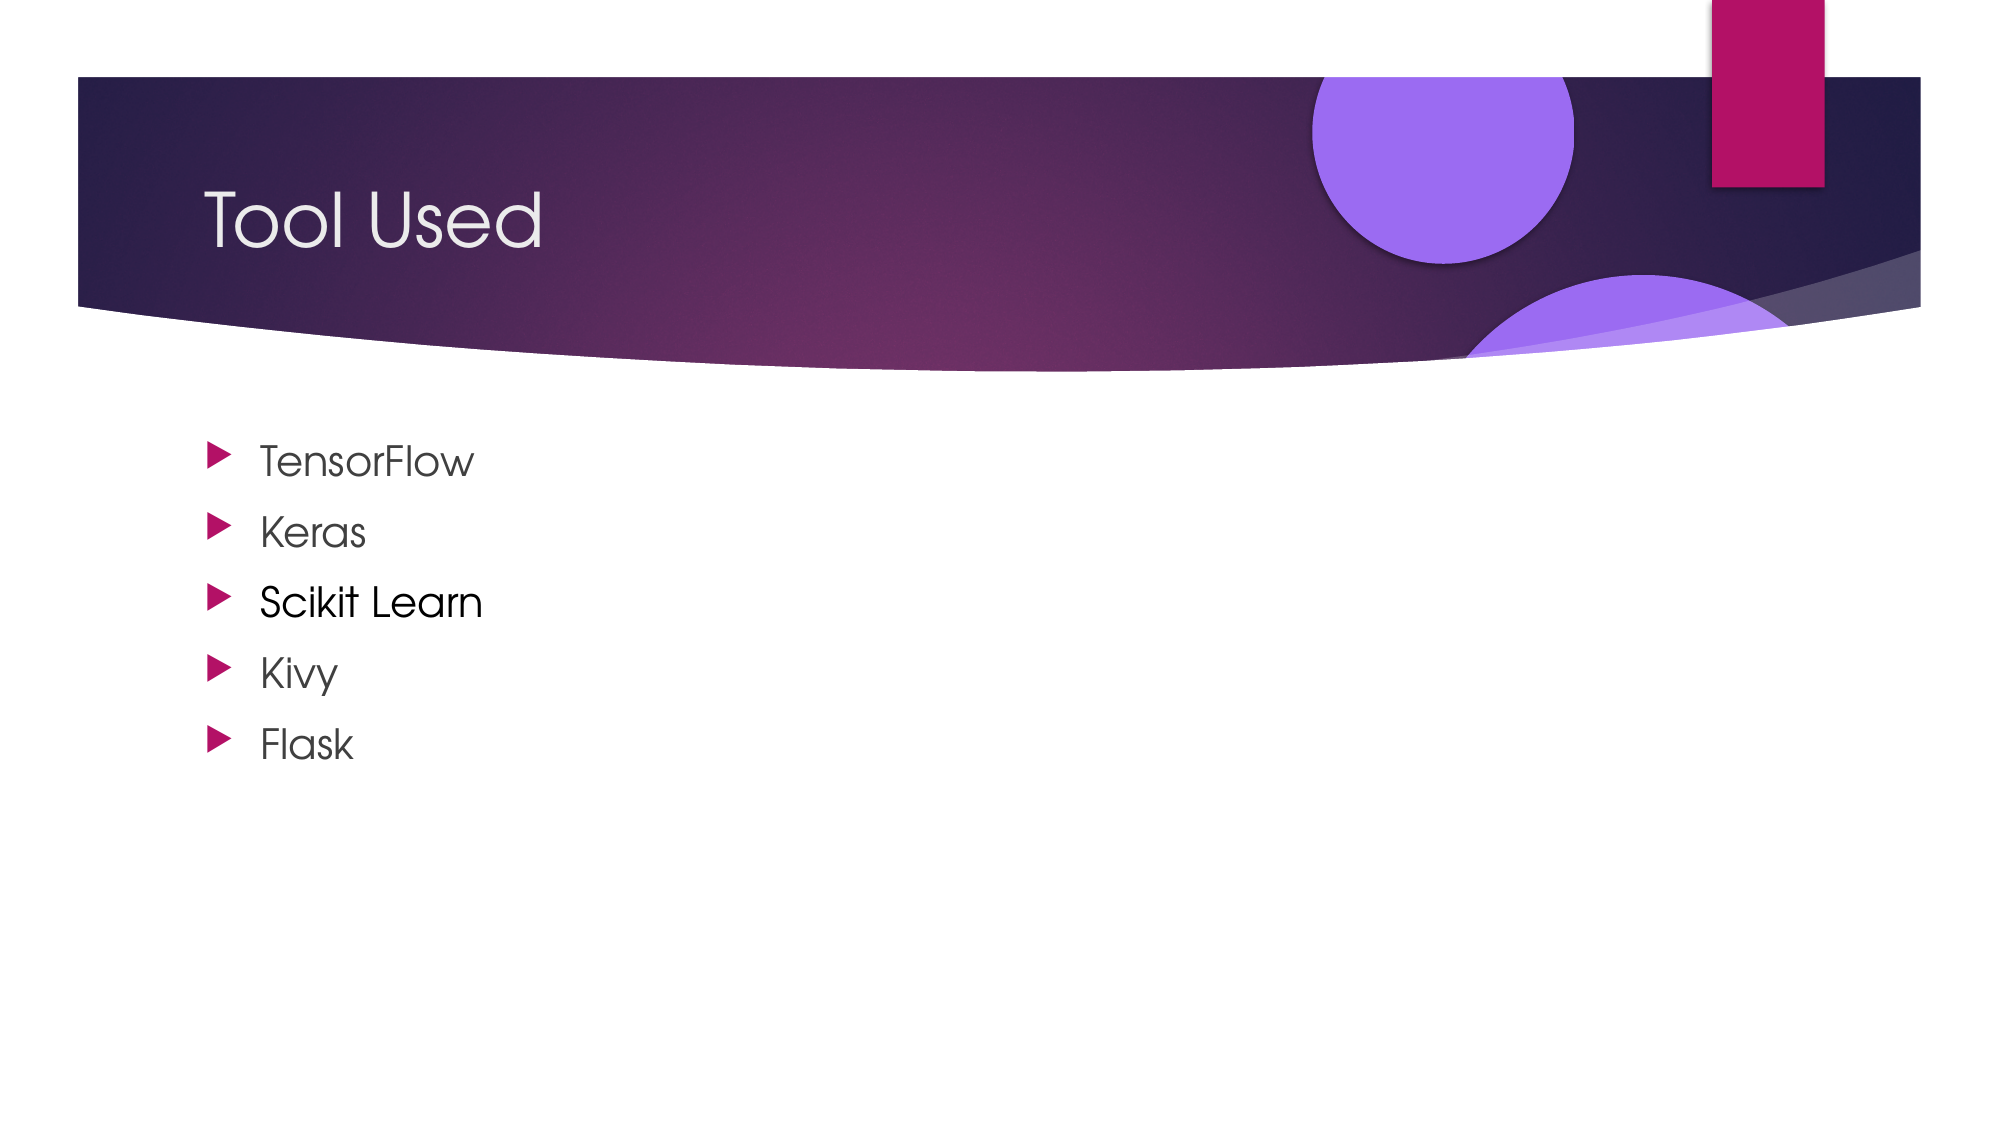

Tool Used
TensorFlow
Keras
Scikit Learn
Kivy
Flask